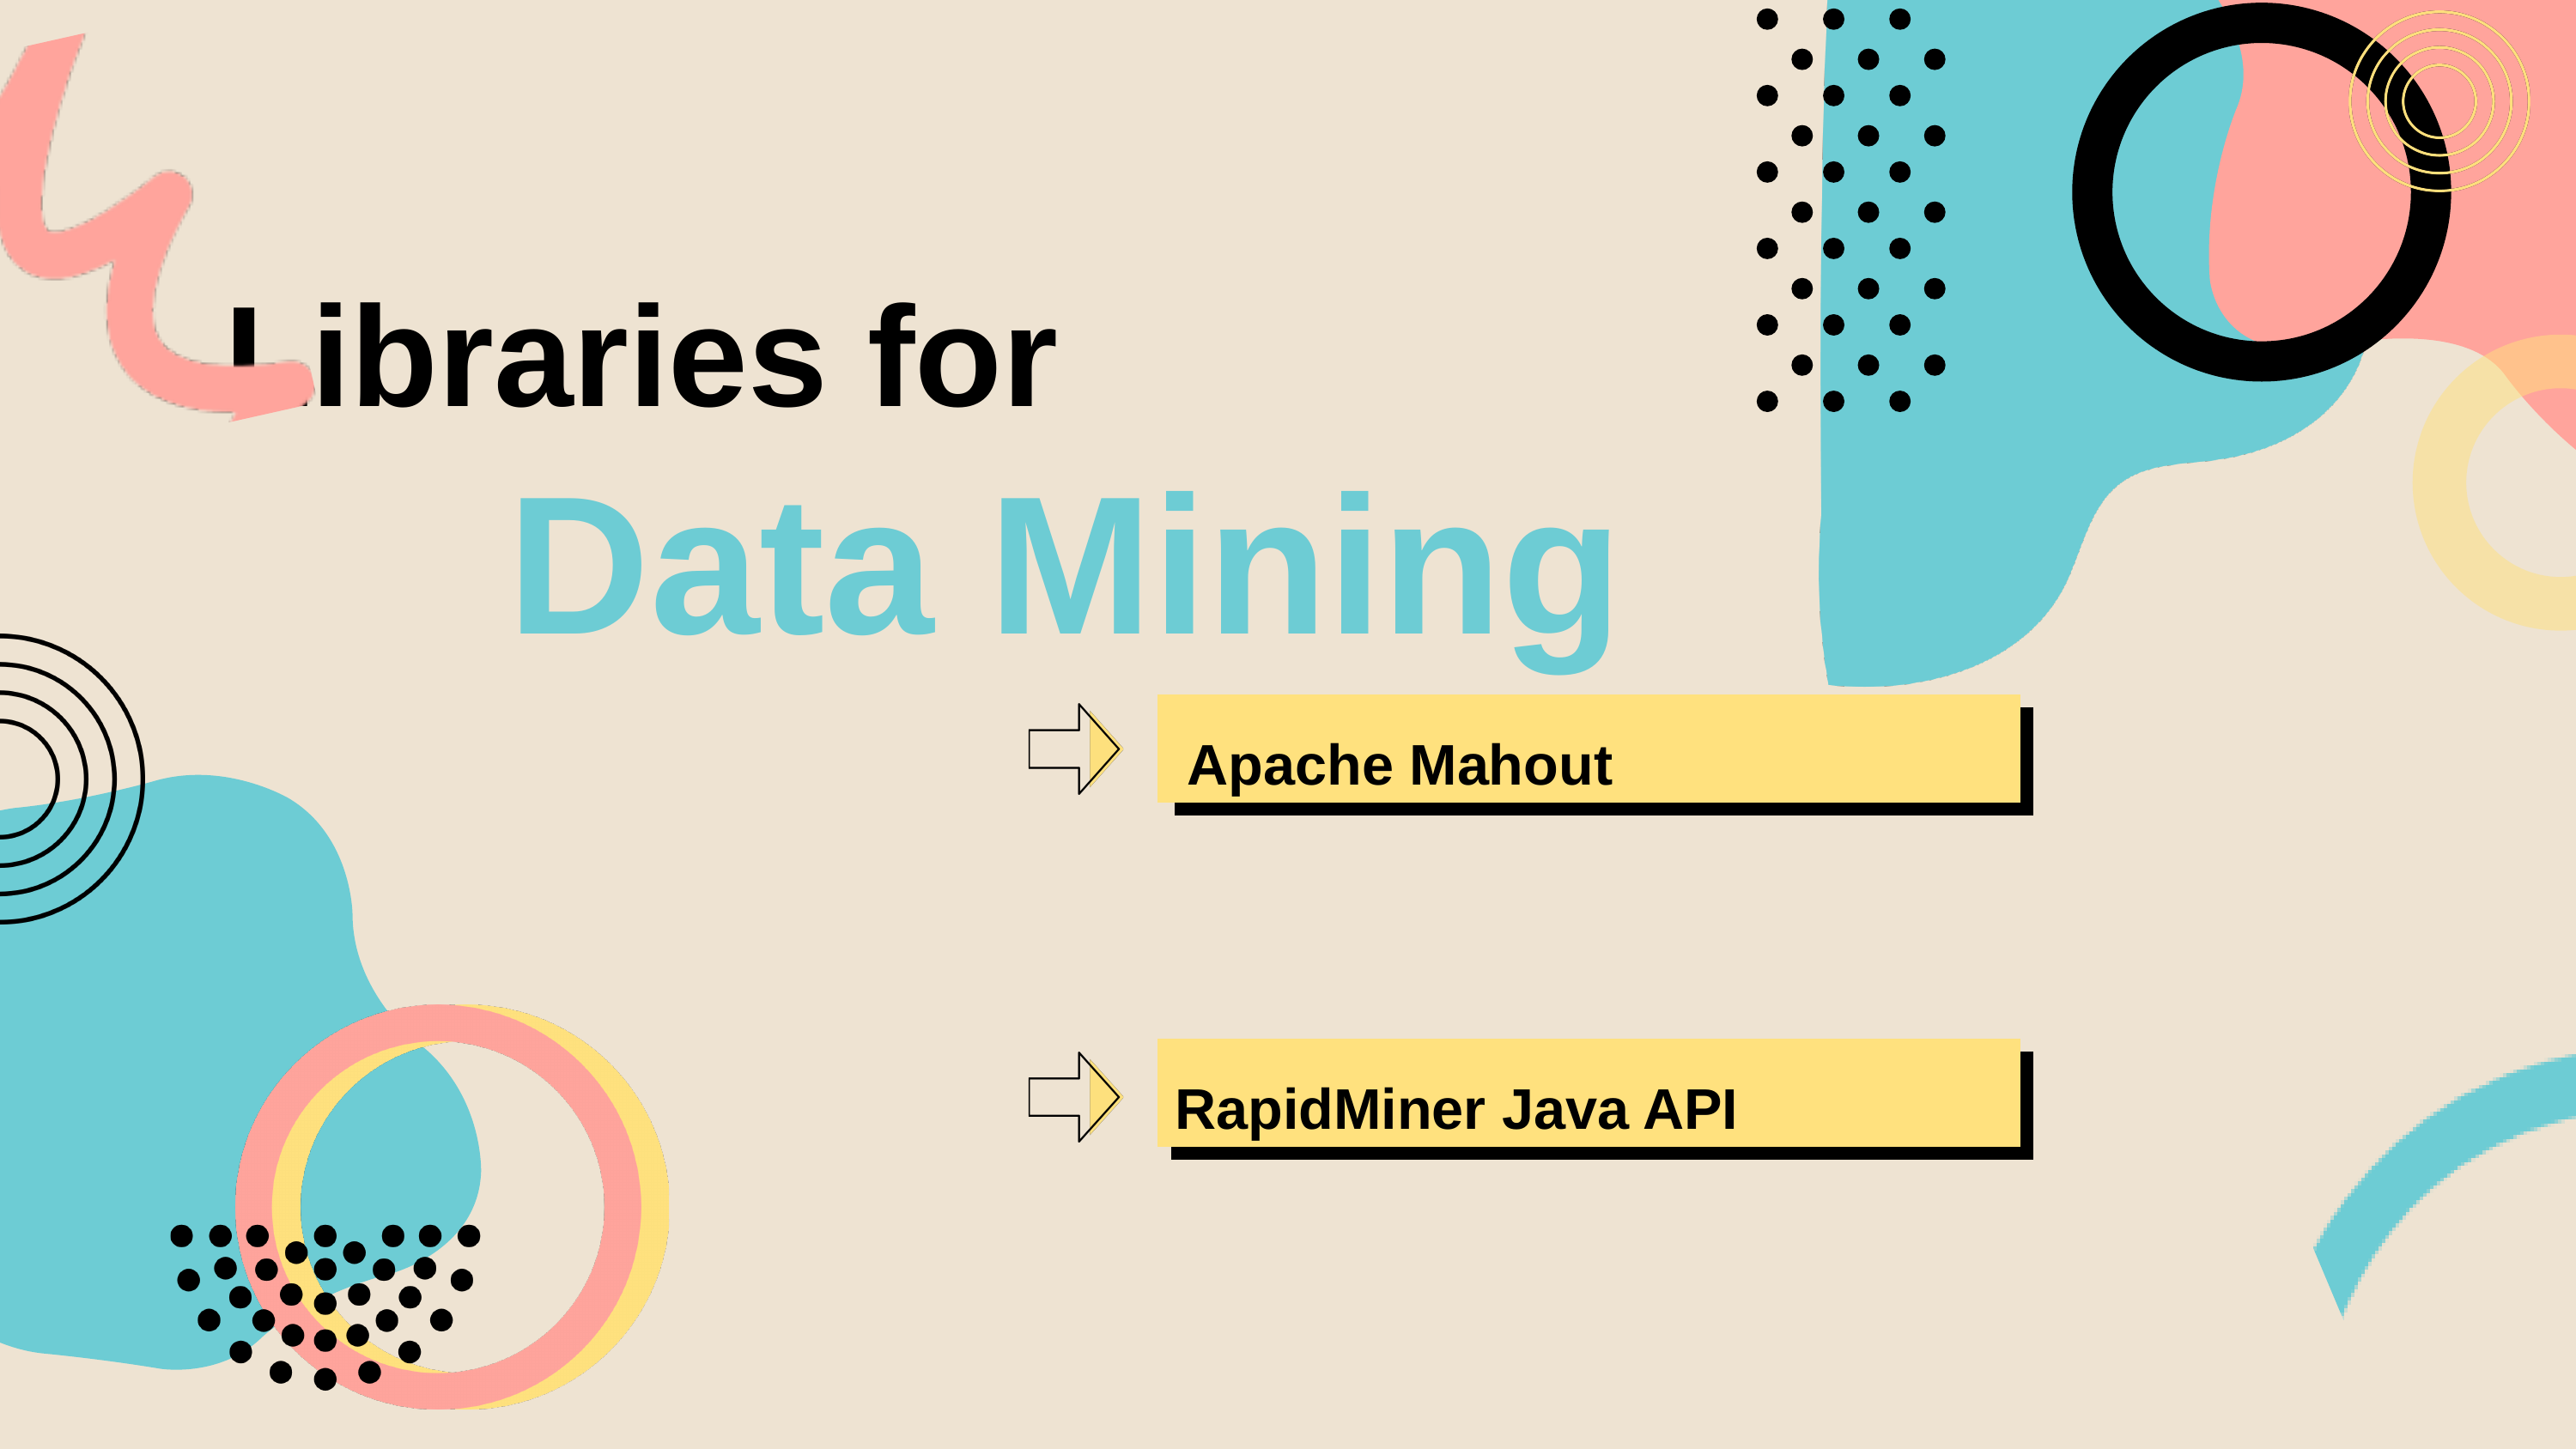

Libraries for

Data Mining

Apache Mahout

RapidMiner Java API